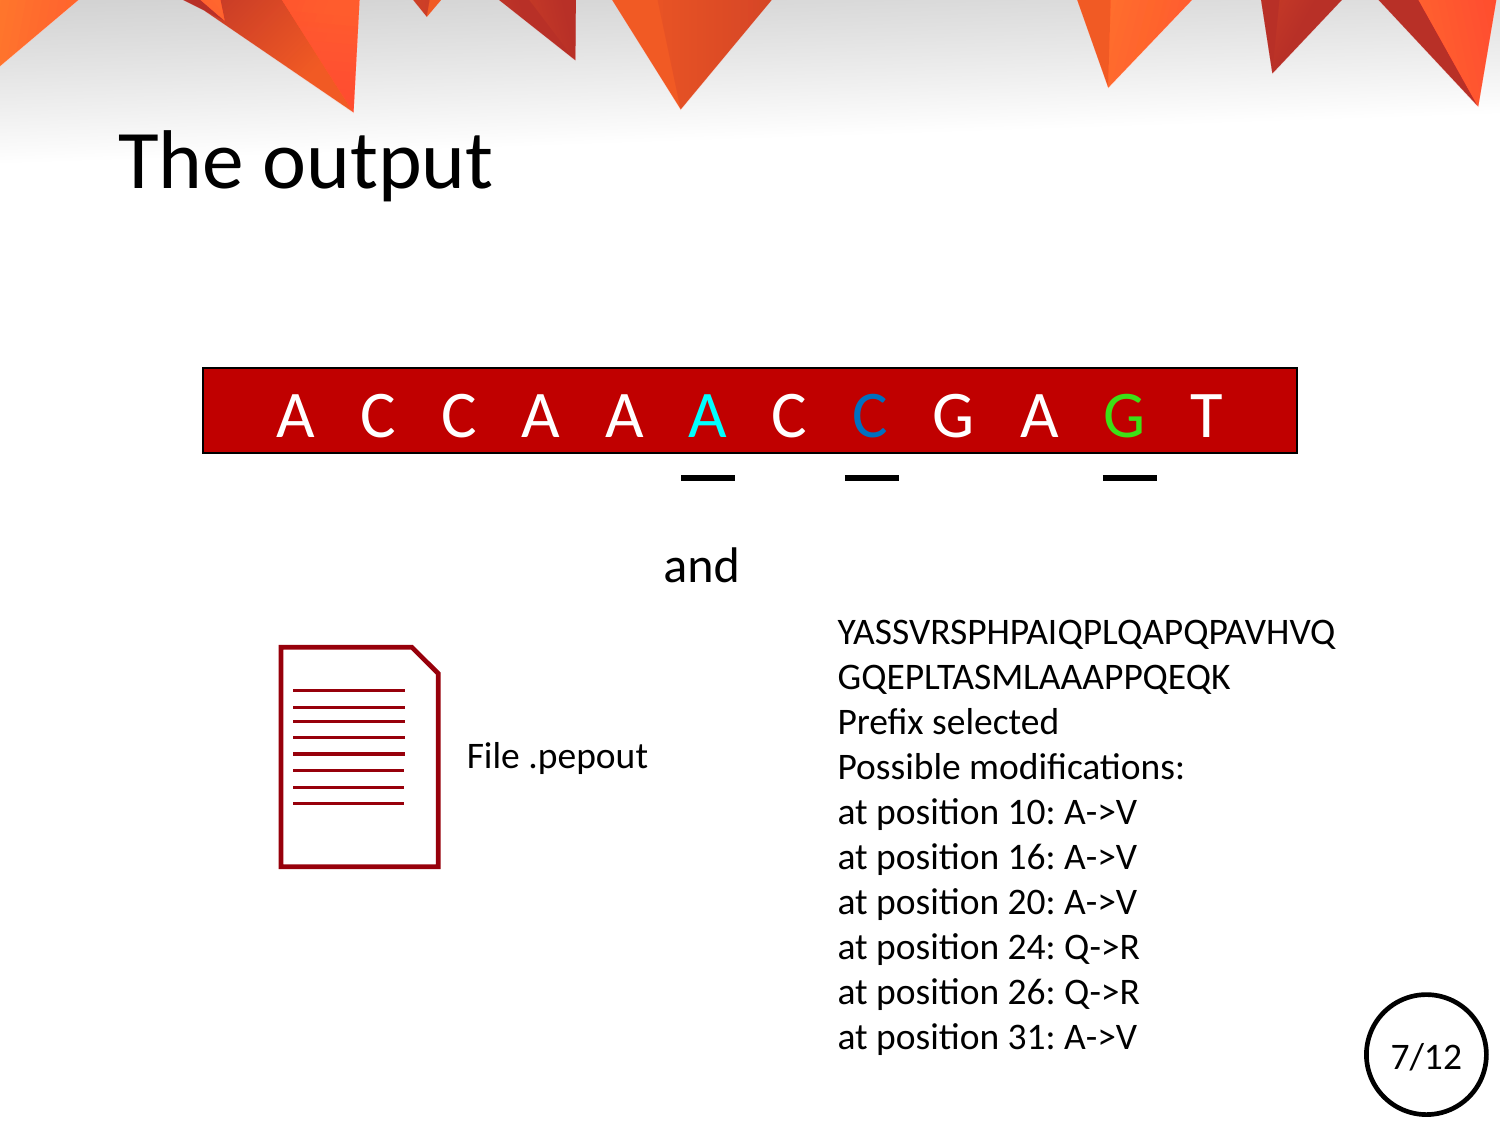

# The output
A   C   C   A   A   A   C   C   G   A   G   T
and
YASSVRSPHPAIQPLQAPQPAVHVQ
GQEPLTASMLAAAPPQEQK
Prefix selected
Possible modifications:
at position 10: A->V
at position 16: A->V
at position 20: A->V
at position 24: Q->R
at position 26: Q->R
at position 31: A->V

File .pepout

7/12